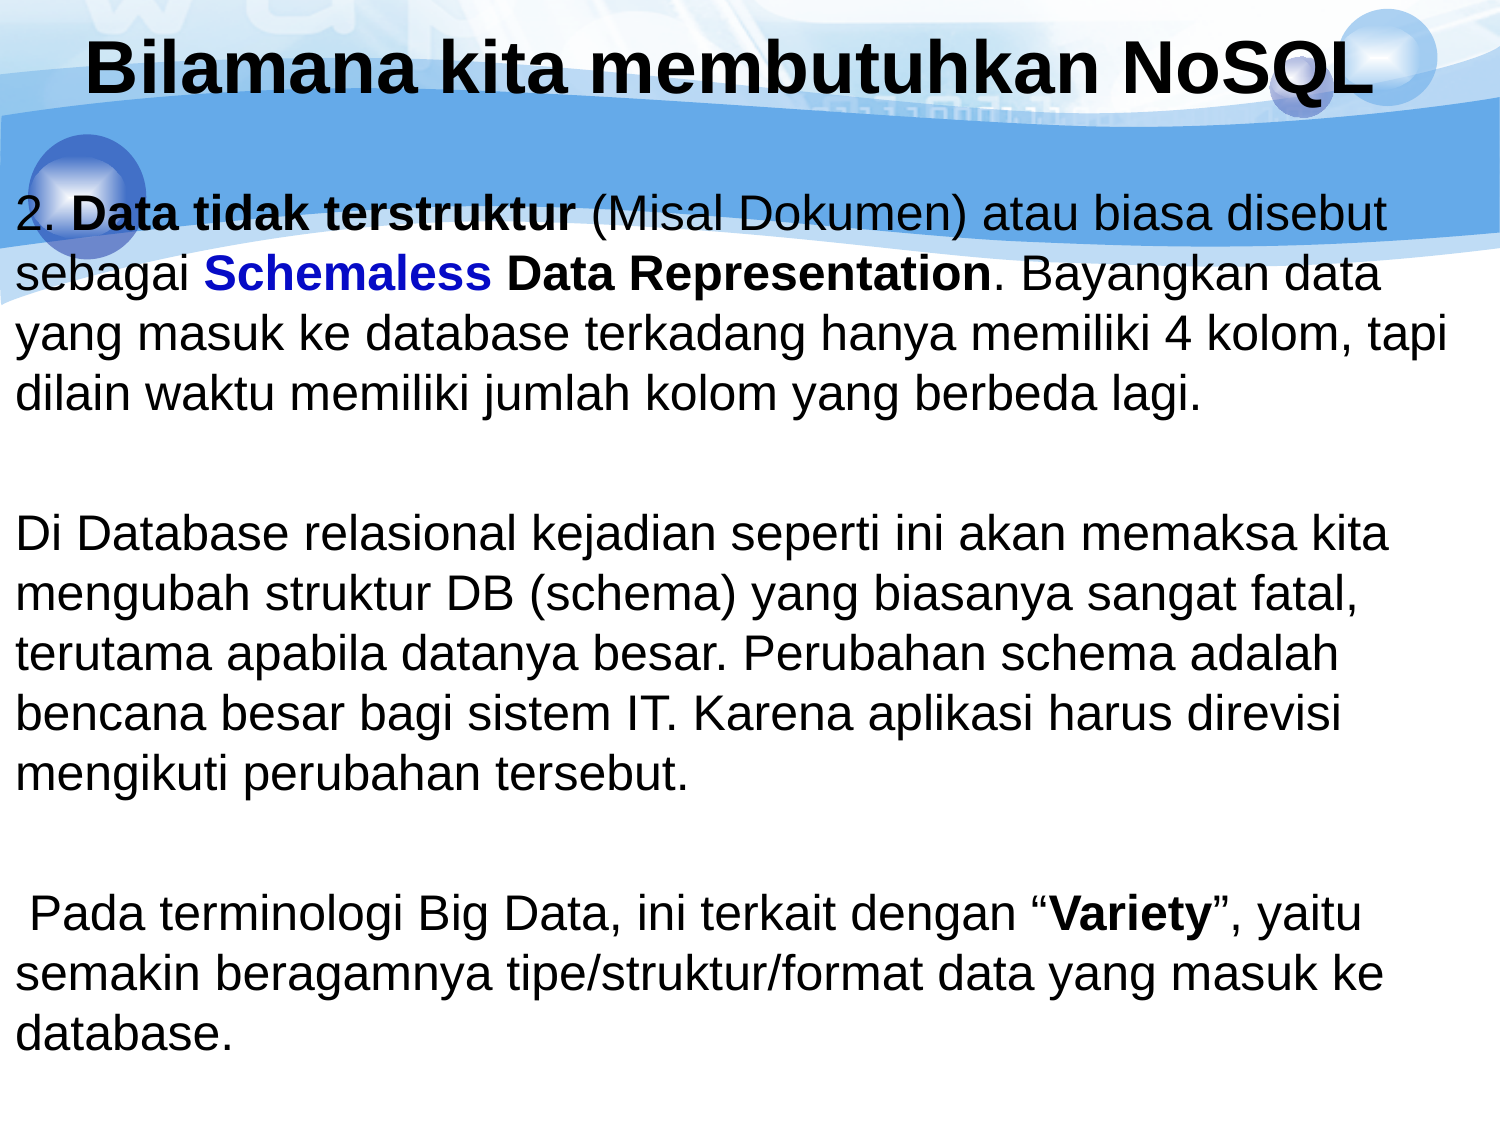

# Bilamana kita membutuhkan NoSQL
2. Data tidak terstruktur (Misal Dokumen) atau biasa disebut sebagai Schemaless Data Representation. Bayangkan data yang masuk ke database terkadang hanya memiliki 4 kolom, tapi dilain waktu memiliki jumlah kolom yang berbeda lagi.

Di Database relasional kejadian seperti ini akan memaksa kita mengubah struktur DB (schema) yang biasanya sangat fatal, terutama apabila datanya besar. Perubahan schema adalah bencana besar bagi sistem IT. Karena aplikasi harus direvisi mengikuti perubahan tersebut.

 Pada terminologi Big Data, ini terkait dengan “Variety”, yaitu semakin beragamnya tipe/struktur/format data yang masuk ke database.